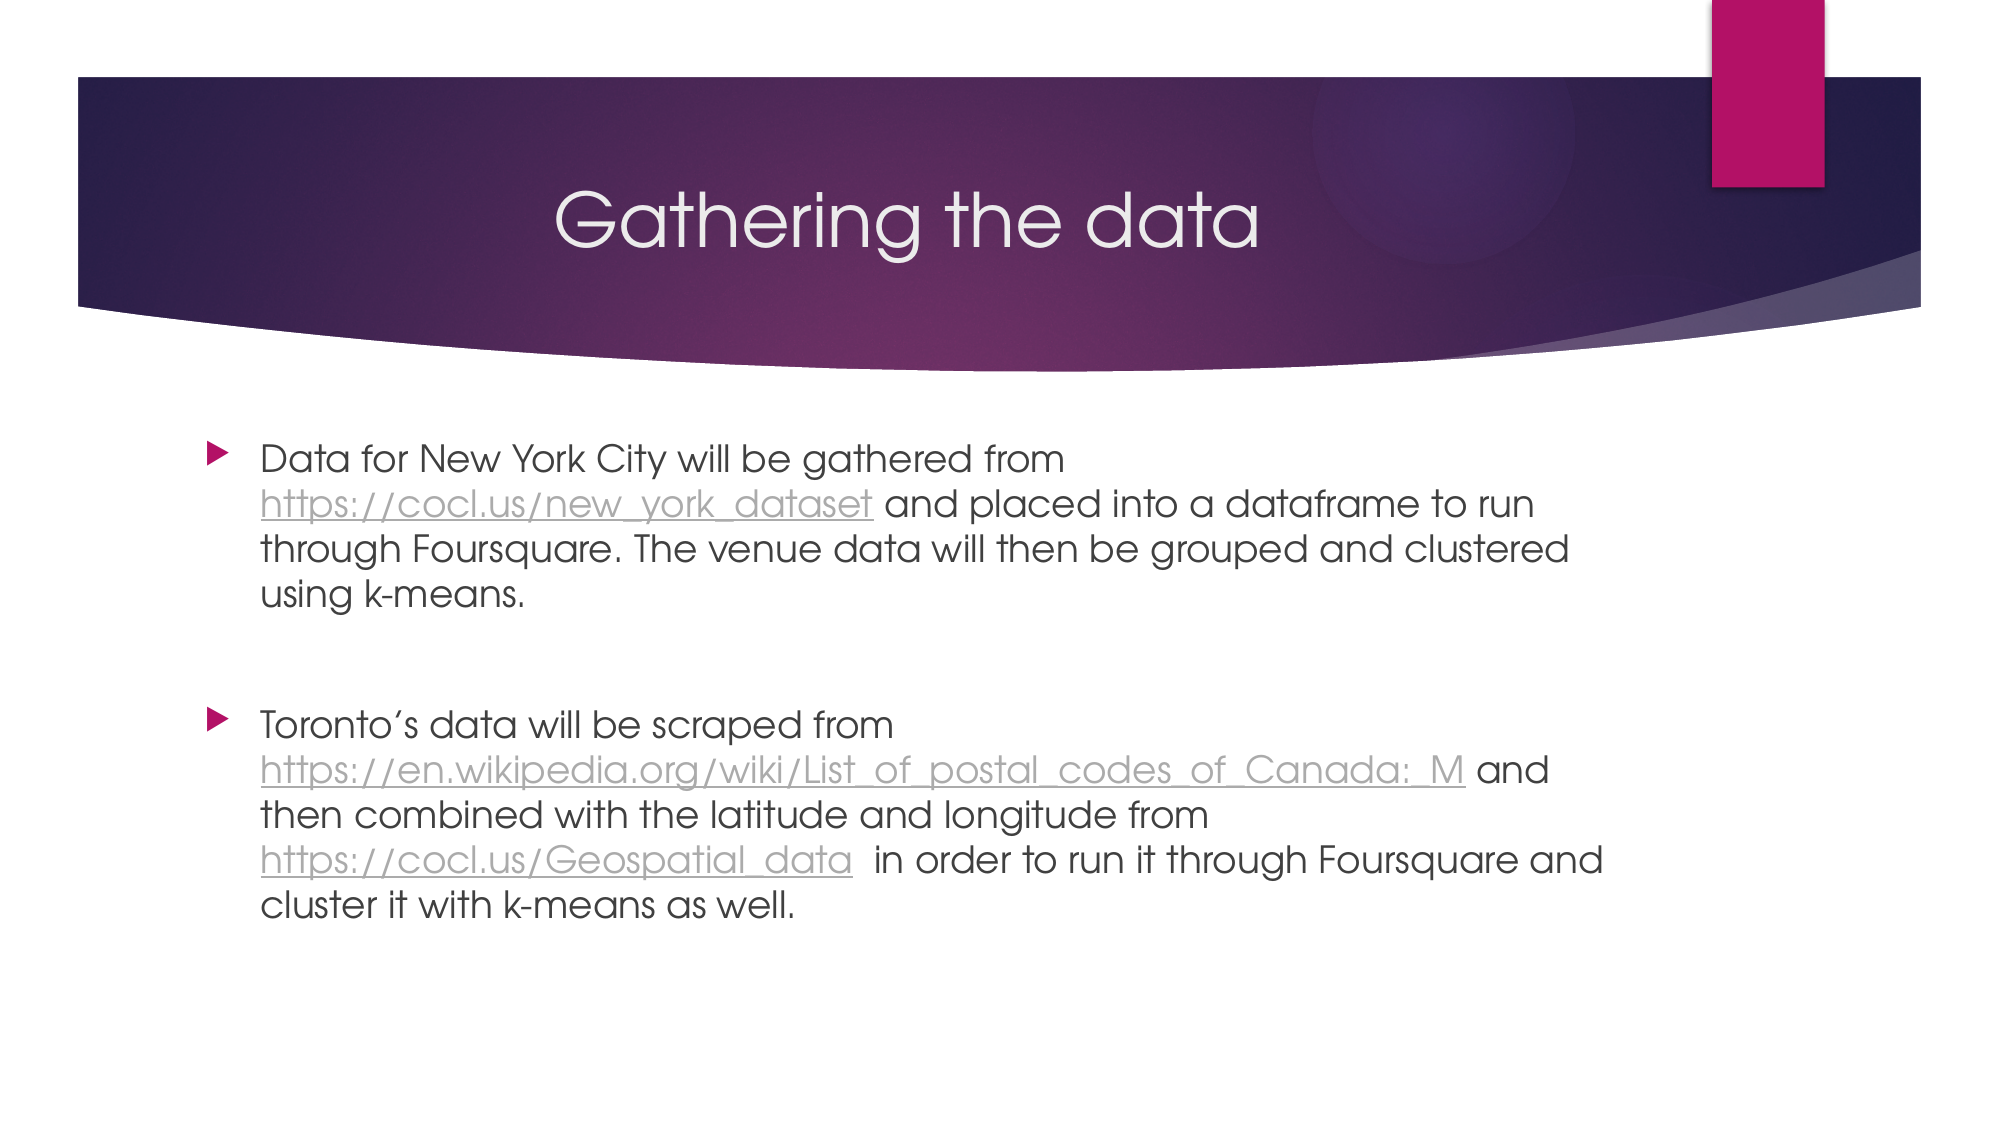

# Gathering the data
Data for New York City will be gathered from https://cocl.us/new_york_dataset and placed into a dataframe to run through Foursquare. The venue data will then be grouped and clustered using k-means.

Toronto’s data will be scraped from https://en.wikipedia.org/wiki/List_of_postal_codes_of_Canada:_M and then combined with the latitude and longitude from https://cocl.us/Geospatial_data  in order to run it through Foursquare and cluster it with k-means as well.